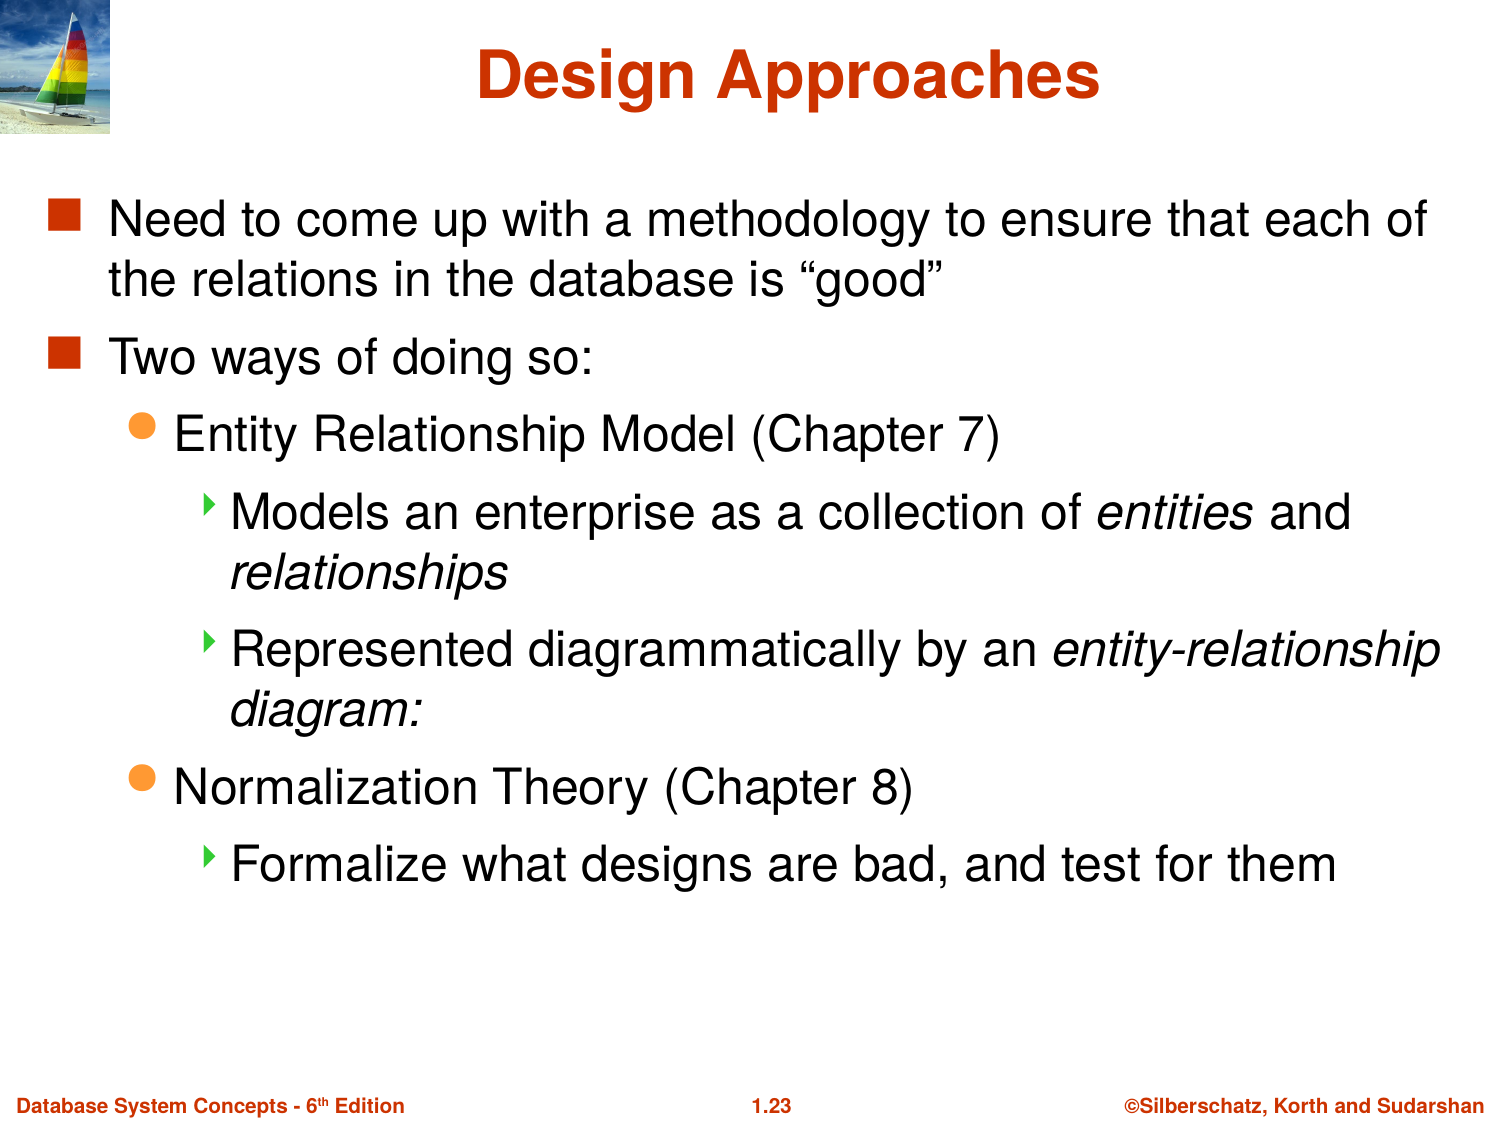

Design Approaches
Need to come up with a methodology to ensure that each of the relations in the database is “good”
Two ways of doing so:
Entity Relationship Model (Chapter 7)
Models an enterprise as a collection of entities and relationships
Represented diagrammatically by an entity-relationship diagram:
Normalization Theory (Chapter 8)
Formalize what designs are bad, and test for them